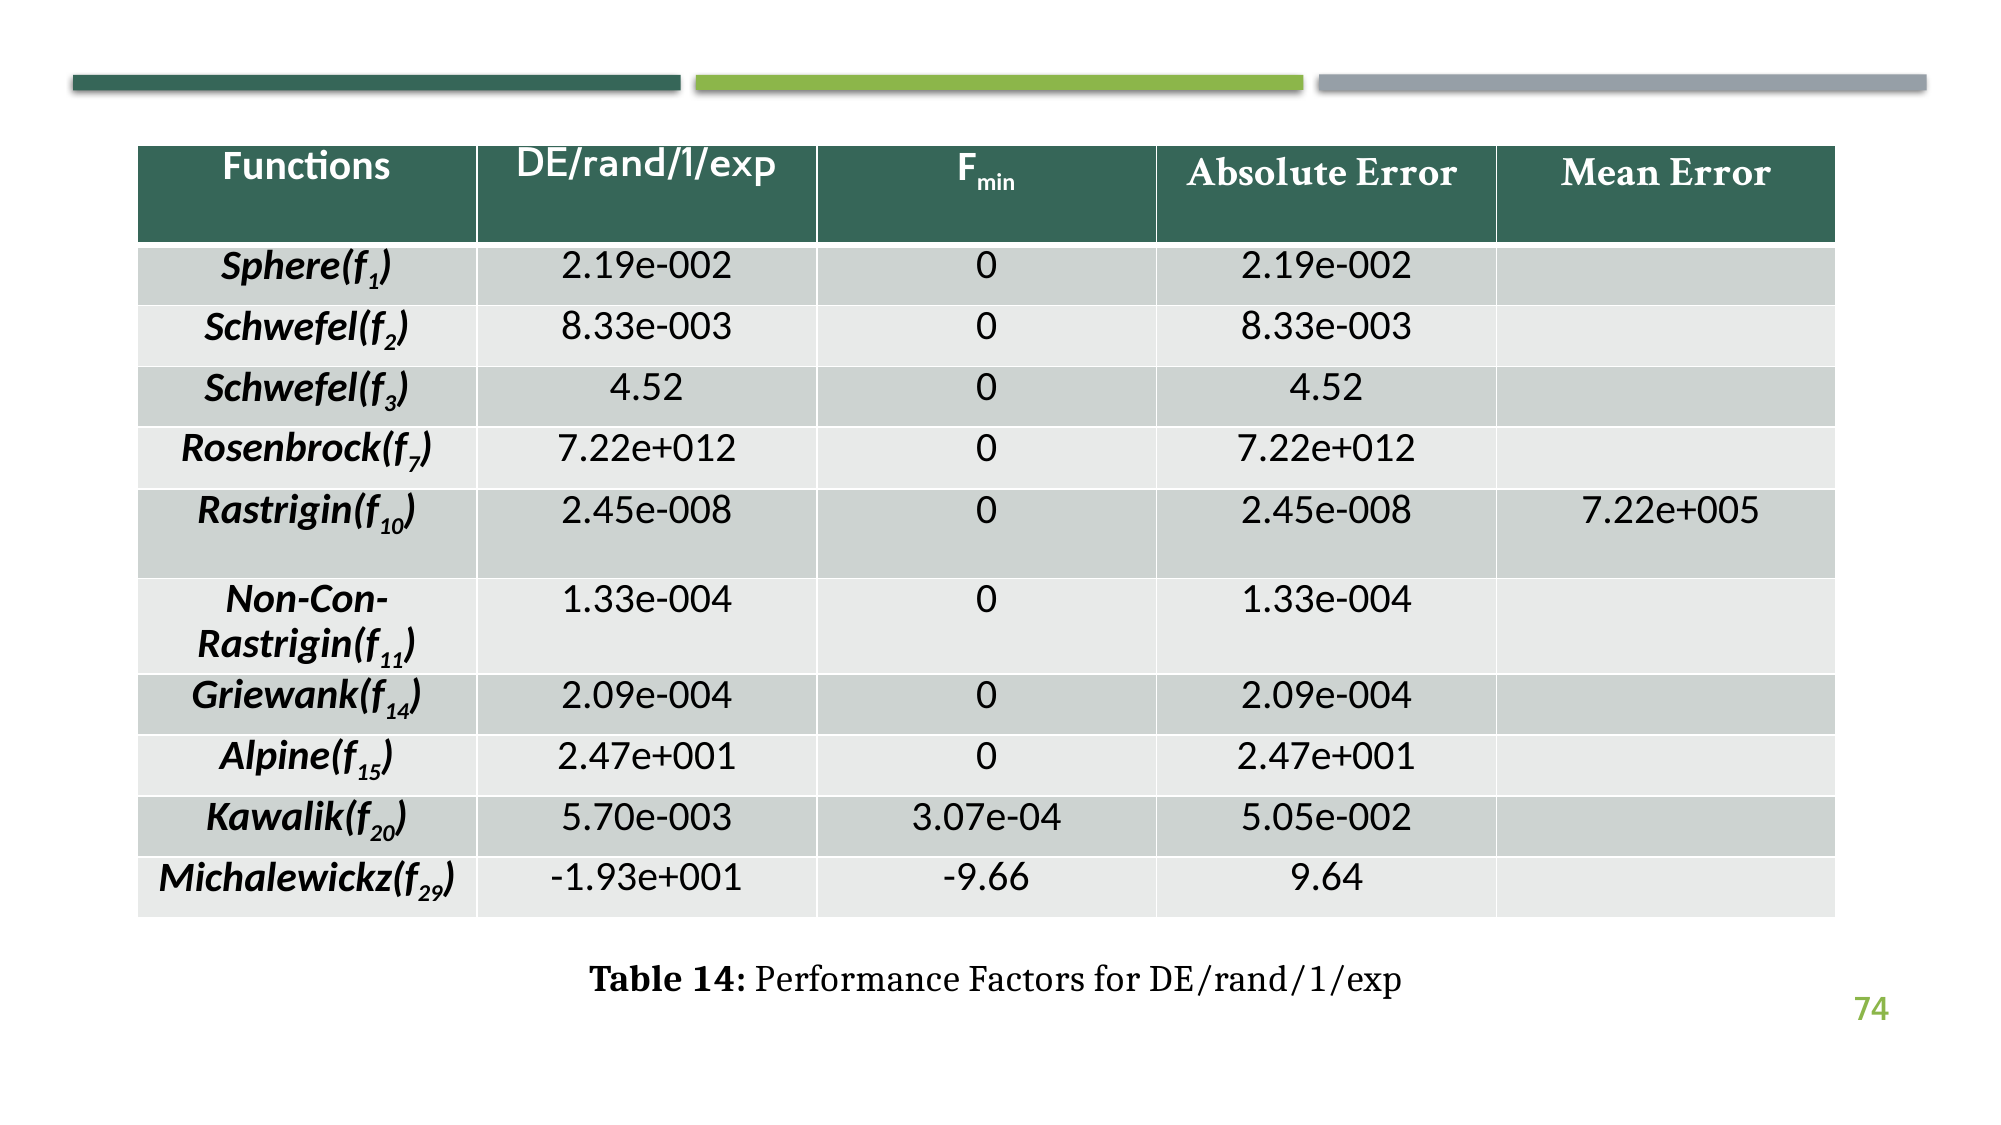

| Functions | DE/rand/1/exp | Fmin | Absolute Error | Mean Error |
| --- | --- | --- | --- | --- |
| Sphere(f1) | 2.19e-002 | 0 | 2.19e-002 |  |
| Schwefel(f2) | 8.33e-003 | 0 | 8.33e-003 |  |
| Schwefel(f3) | 4.52 | 0 | 4.52 |  |
| Rosenbrock(f7) | 7.22e+012 | 0 | 7.22e+012 |  |
| Rastrigin(f10) | 2.45e-008 | 0 | 2.45e-008 | 7.22e+005 |
| Non-Con-Rastrigin(f11) | 1.33e-004 | 0 | 1.33e-004 |  |
| Griewank(f14) | 2.09e-004 | 0 | 2.09e-004 |  |
| Alpine(f15) | 2.47e+001 | 0 | 2.47e+001 |  |
| Kawalik(f20) | 5.70e-003 | 3.07e-04 | 5.05e-002 |  |
| Michalewickz(f29) | -1.93e+001 | -9.66 | 9.64 |  |
|  |  |  |  |  |
| --- | --- | --- | --- | --- |
|  |  |  |  |  |
|  |  |  |  |  |
|  |  |  |  |  |
|  |  |  |  |  |
|  |  |  |  |  |
|  |  |  |  |  |
|  |  |  |  |  |
|  |  |  |  |  |
|  |  |  |  |  |
|  |  |  |  |  |
Table 14: Performance Factors for DE/rand/1/exp
74